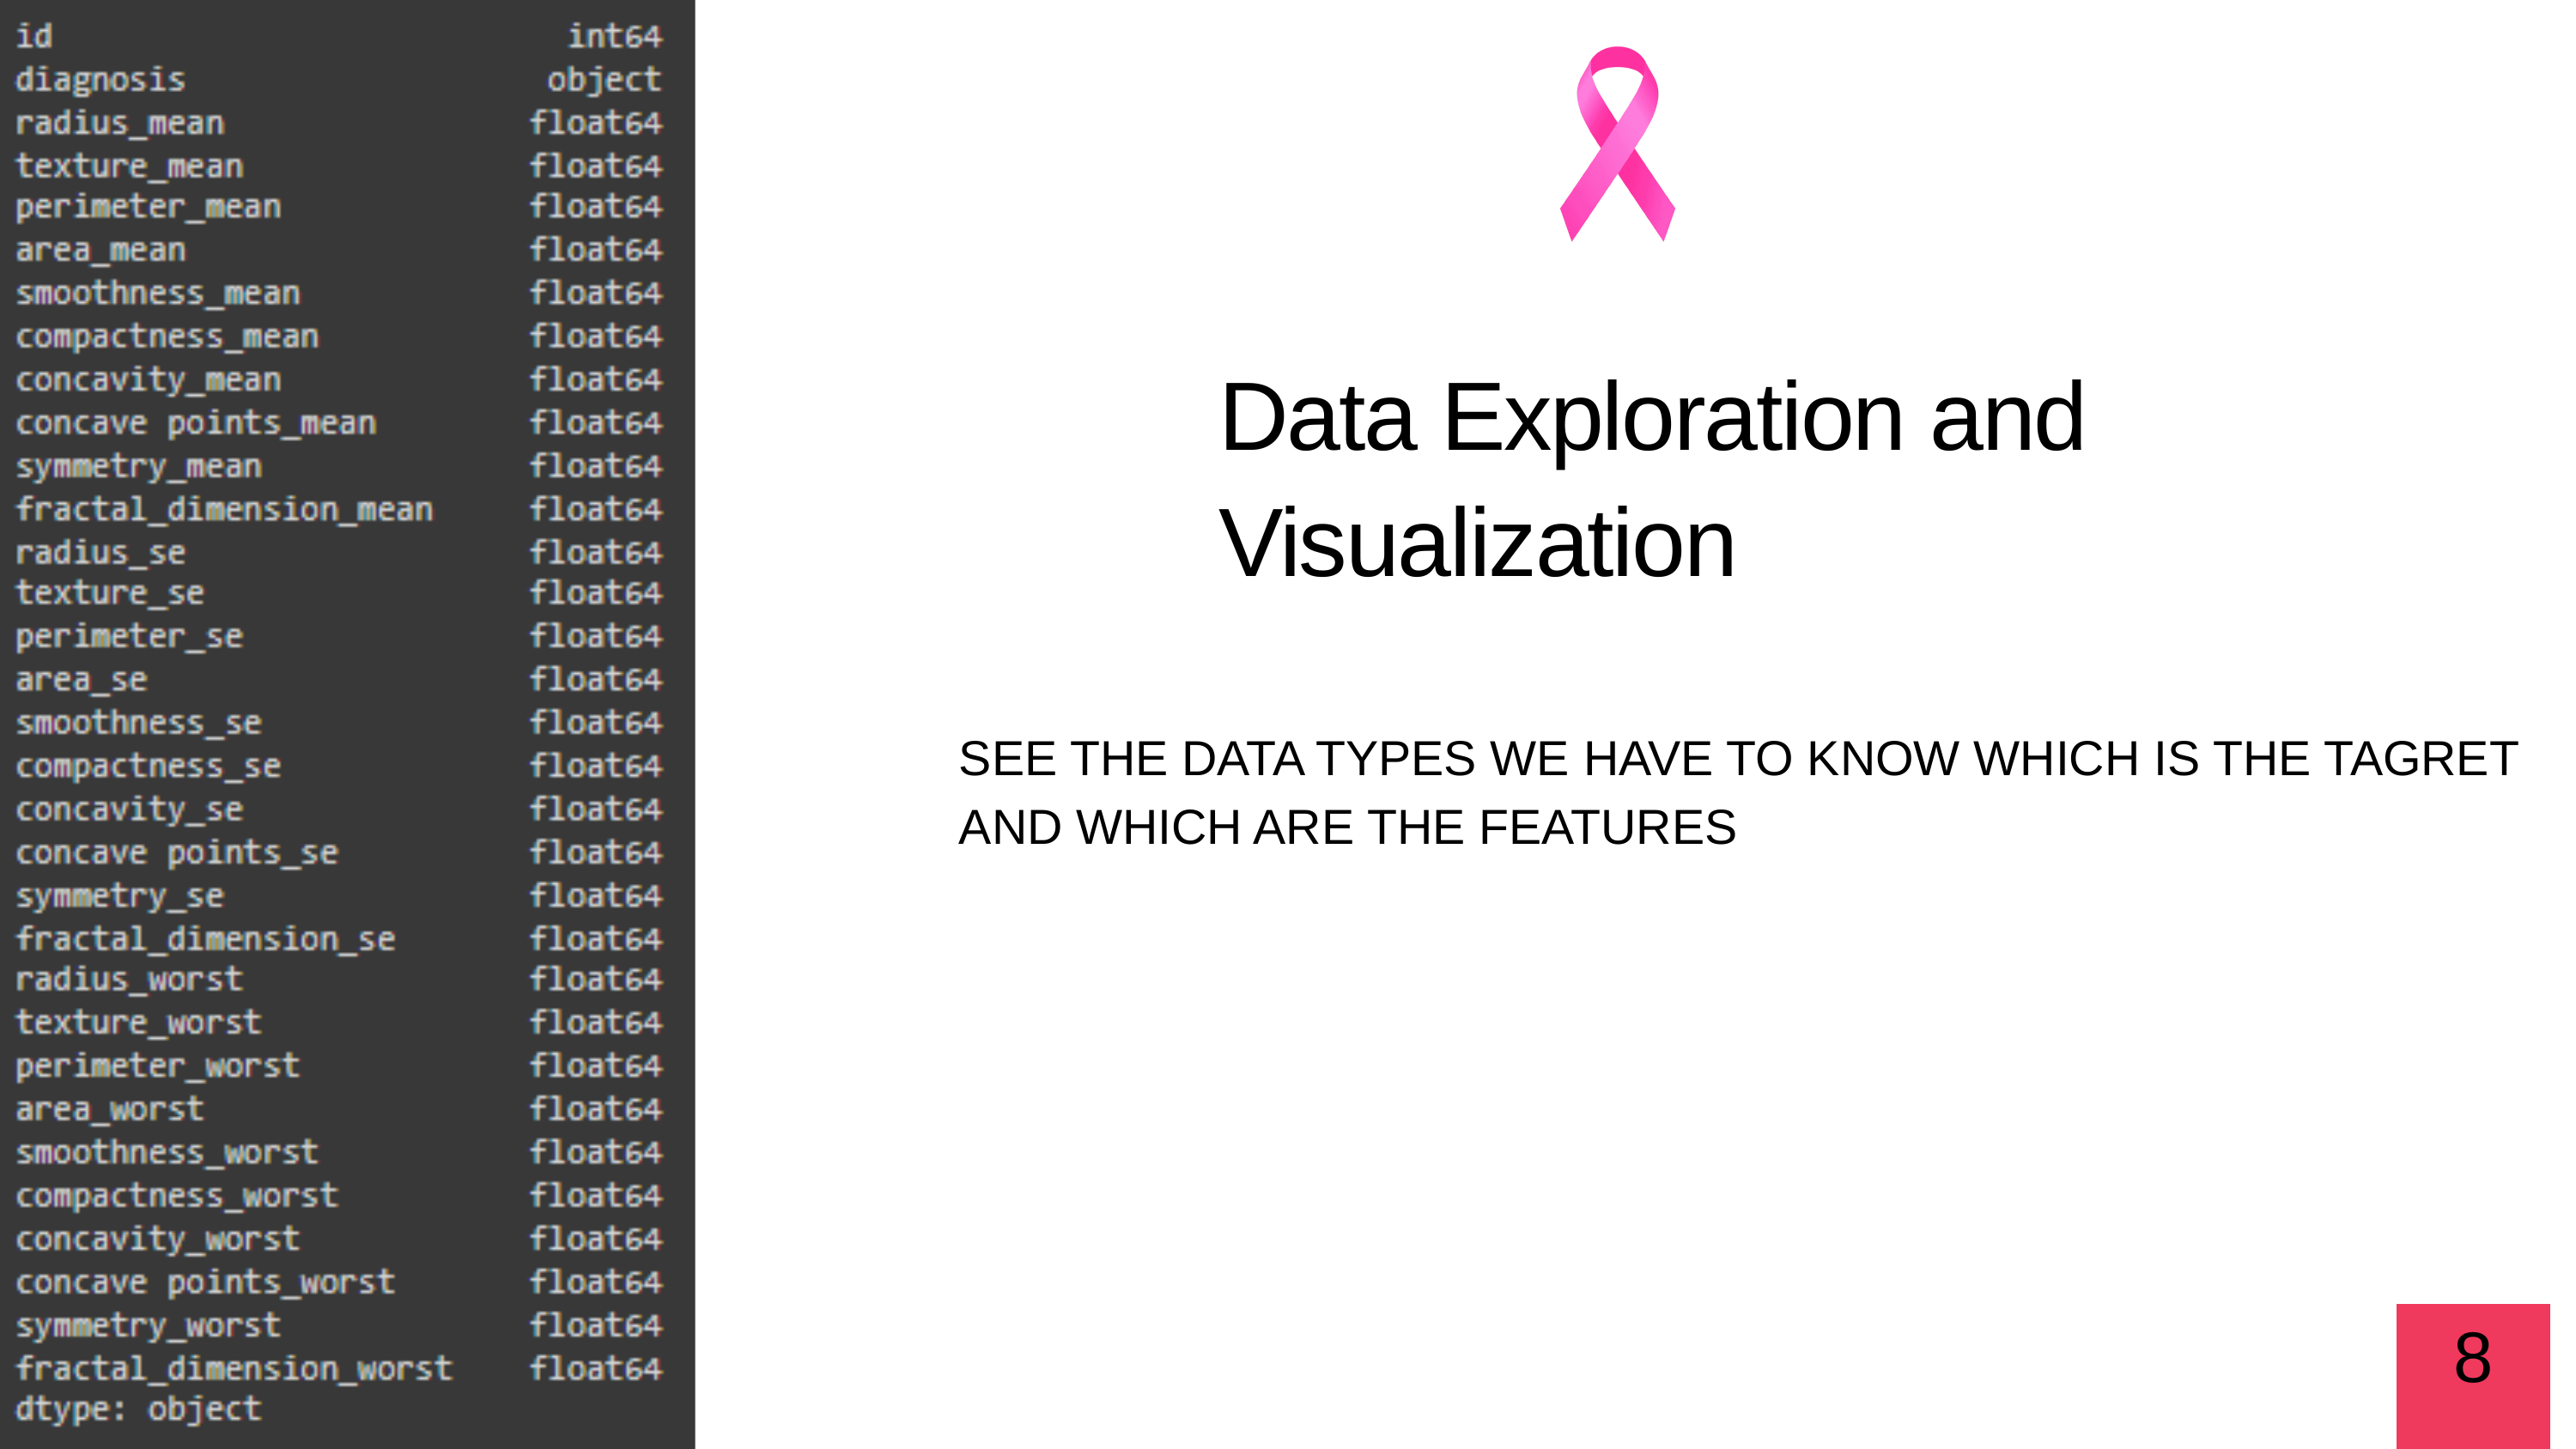

Data Exploration and Visualization
SEE THE DATA TYPES WE HAVE TO KNOW WHICH IS THE TAGRET AND WHICH ARE THE FEATURES
8